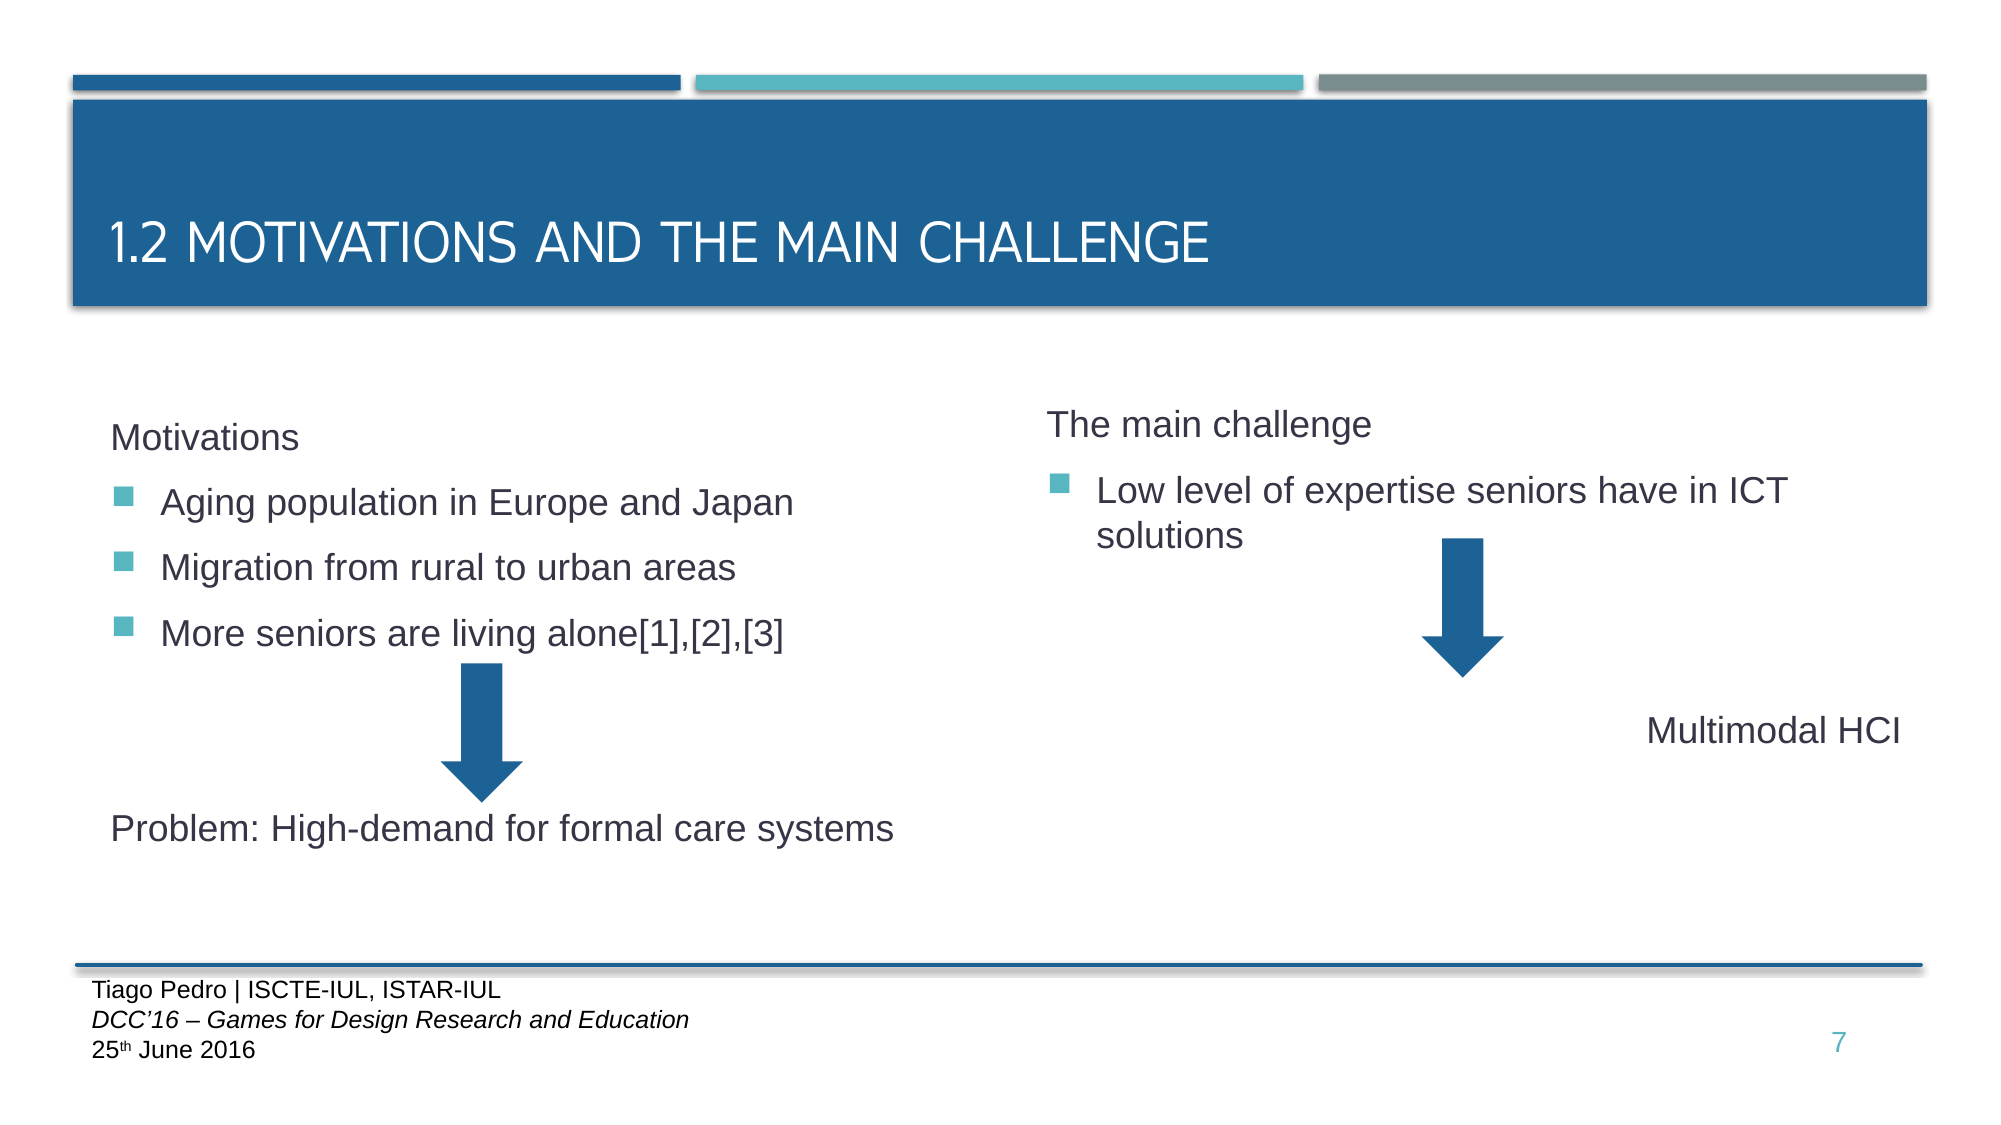

# 1.2 motivations and the main challenge
The main challenge
Low level of expertise seniors have in ICT solutions

				Multimodal HCI

Motivations
Aging population in Europe and Japan
Migration from rural to urban areas
More seniors are living alone[1],[2],[3]

Problem: High-demand for formal care systems

Tiago Pedro | ISCTE-IUL, ISTAR-IUL
DCC’16 – Games for Design Research and Education
25th June 2016
7